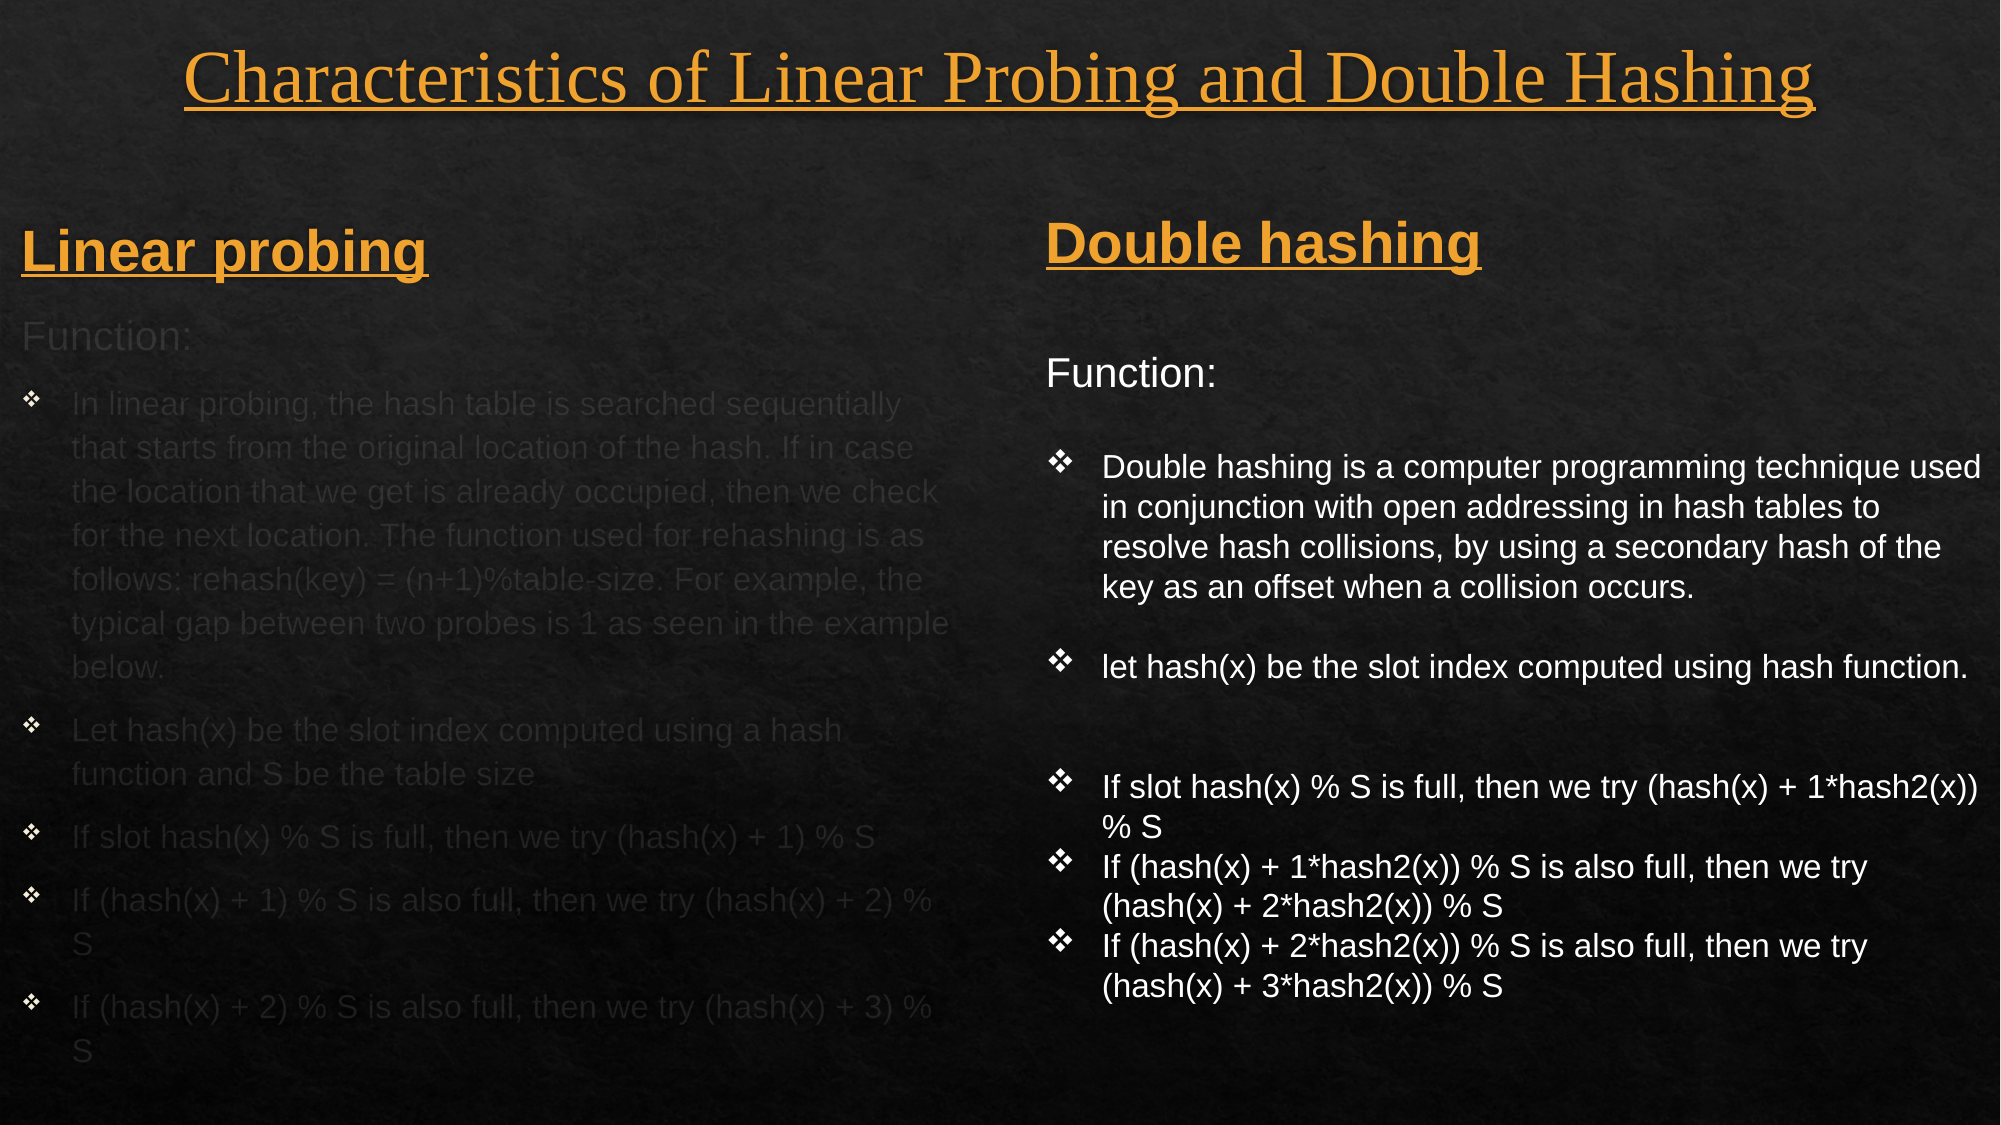

# Characteristics of Linear Probing and Double Hashing
Double hashing

Function:

Double hashing is a computer programming technique used in conjunction with open addressing in hash tables to resolve hash collisions, by using a secondary hash of the key as an offset when a collision occurs.

let hash(x) be the slot index computed using hash function.

If slot hash(x) % S is full, then we try (hash(x) + 1*hash2(x)) % S
If (hash(x) + 1*hash2(x)) % S is also full, then we try (hash(x) + 2*hash2(x)) % S
If (hash(x) + 2*hash2(x)) % S is also full, then we try (hash(x) + 3*hash2(x)) % S

Linear probing
Function:
In linear probing, the hash table is searched sequentially that starts from the original location of the hash. If in case the location that we get is already occupied, then we check for the next location. The function used for rehashing is as follows: rehash(key) = (n+1)%table-size. For example, the typical gap between two probes is 1 as seen in the example below.
Let hash(x) be the slot index computed using a hash function and S be the table size
If slot hash(x) % S is full, then we try (hash(x) + 1) % S
If (hash(x) + 1) % S is also full, then we try (hash(x) + 2) % S
If (hash(x) + 2) % S is also full, then we try (hash(x) + 3) % S